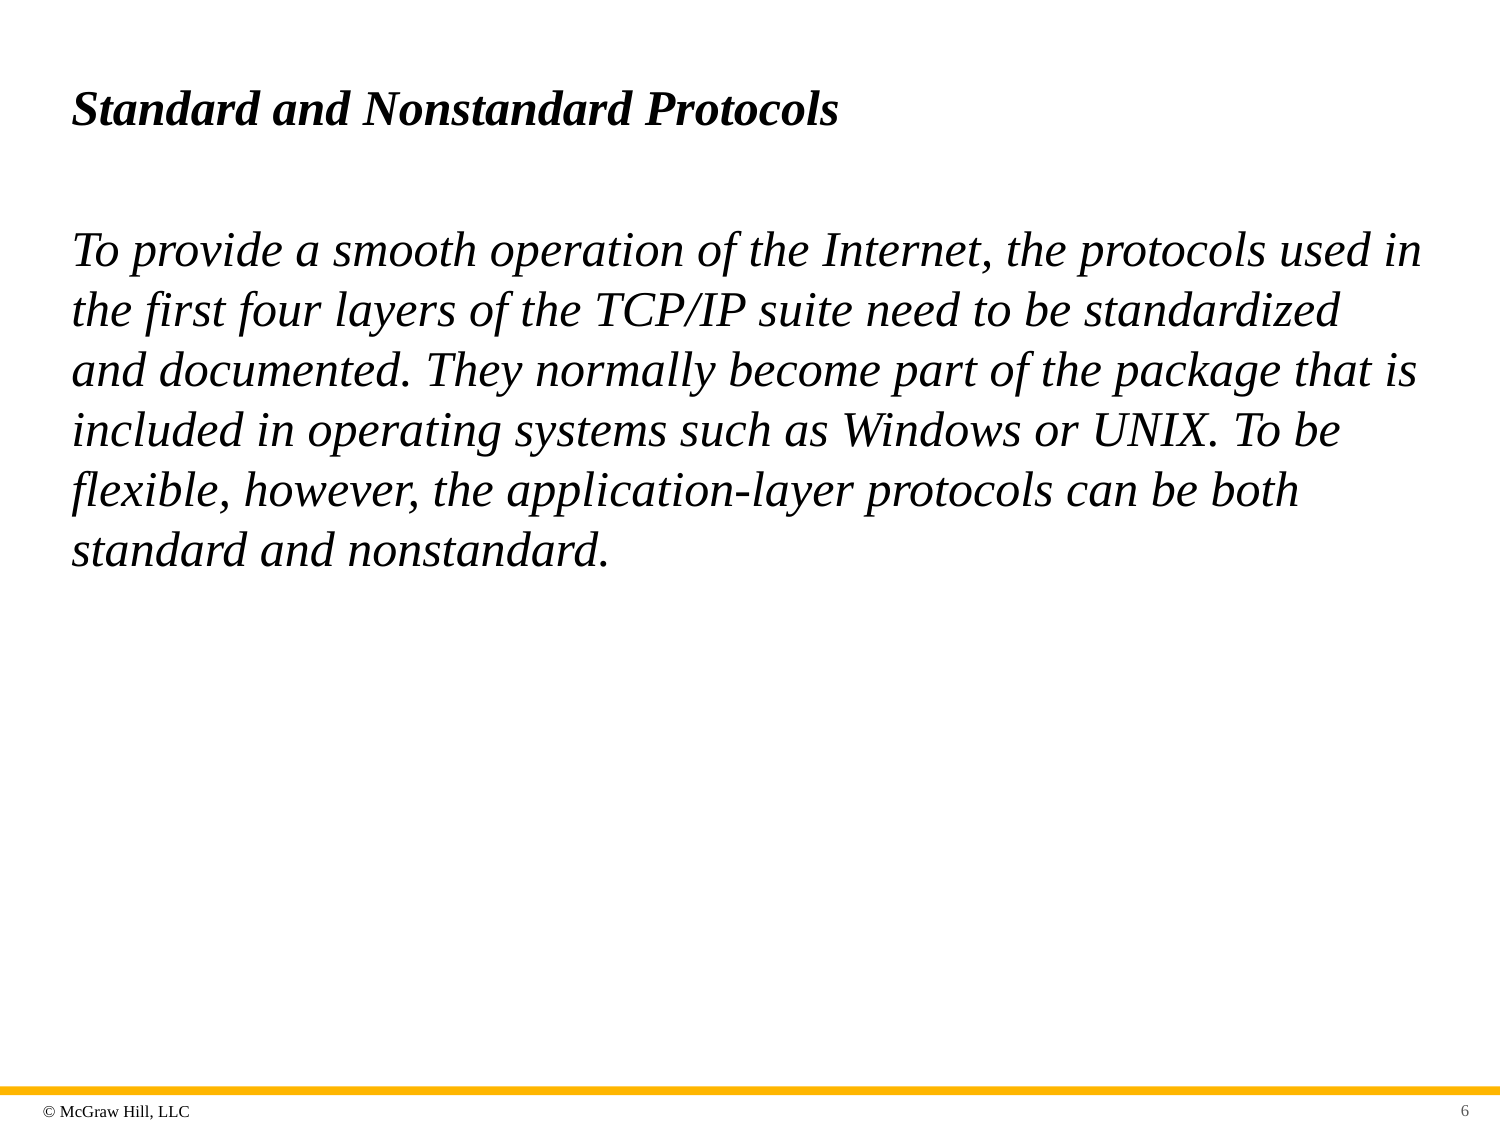

# Standard and Nonstandard Protocols
To provide a smooth operation of the Internet, the protocols used in the first four layers of the TCP/IP suite need to be standardized and documented. They normally become part of the package that is included in operating systems such as Windows or UNIX. To be flexible, however, the application-layer protocols can be both standard and nonstandard.
6